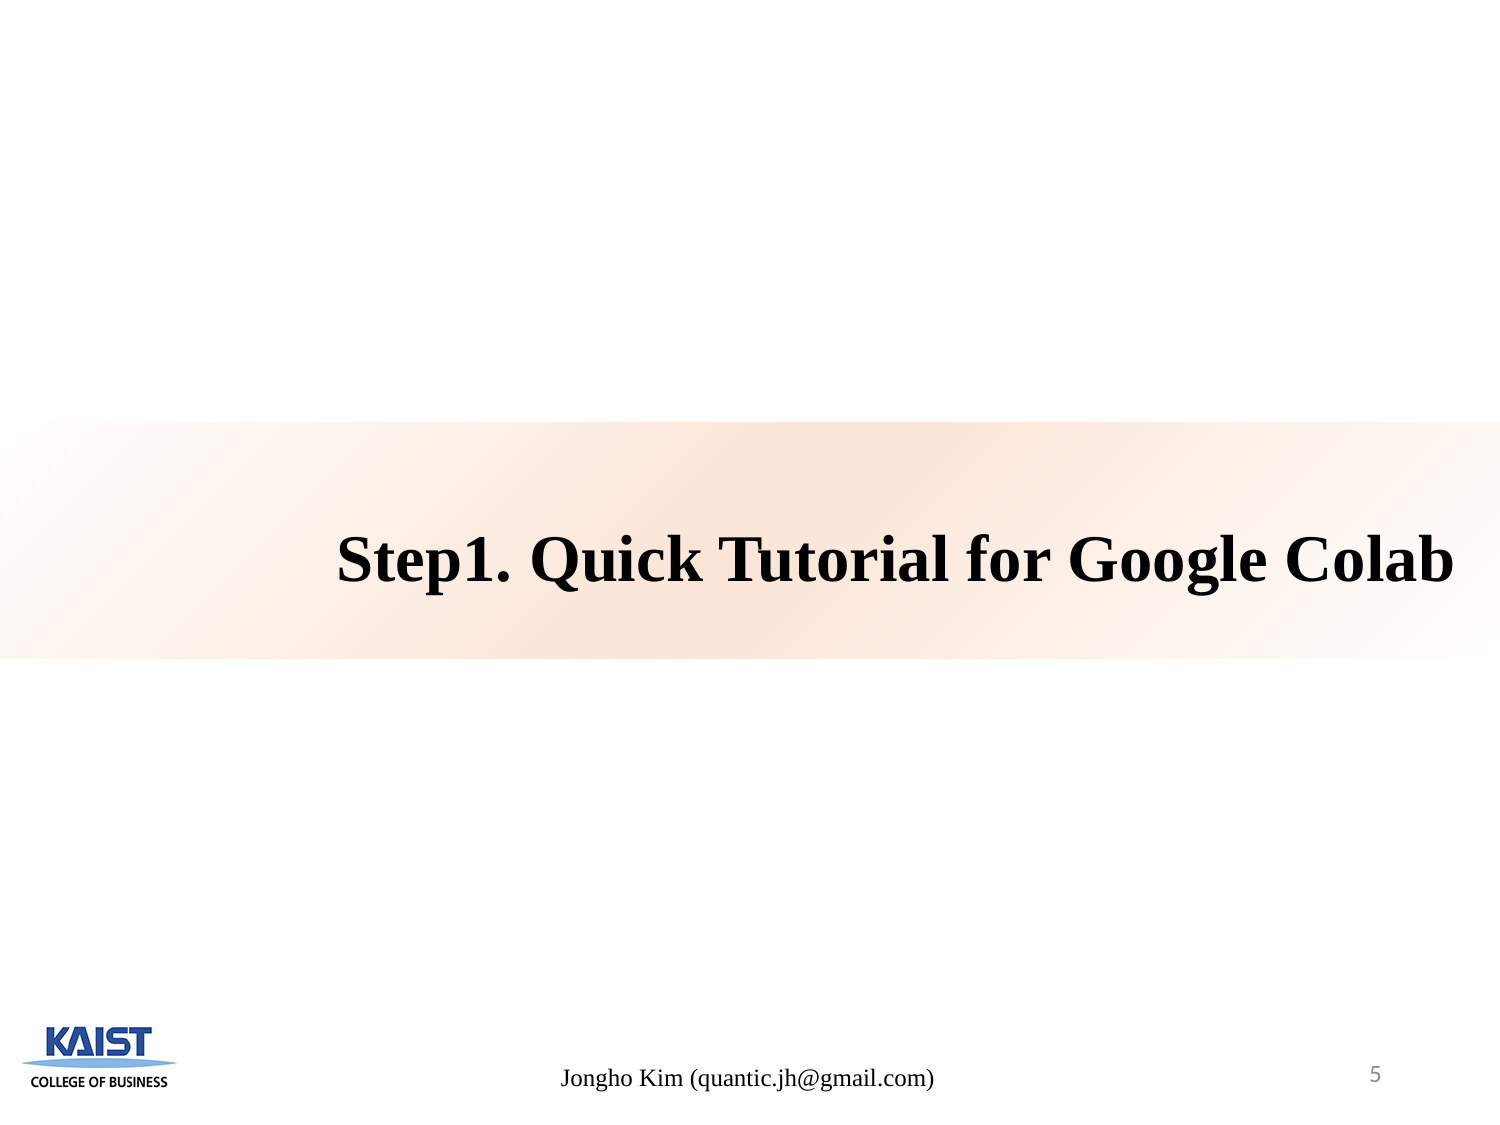

Step1. Quick Tutorial for Google Colab
5